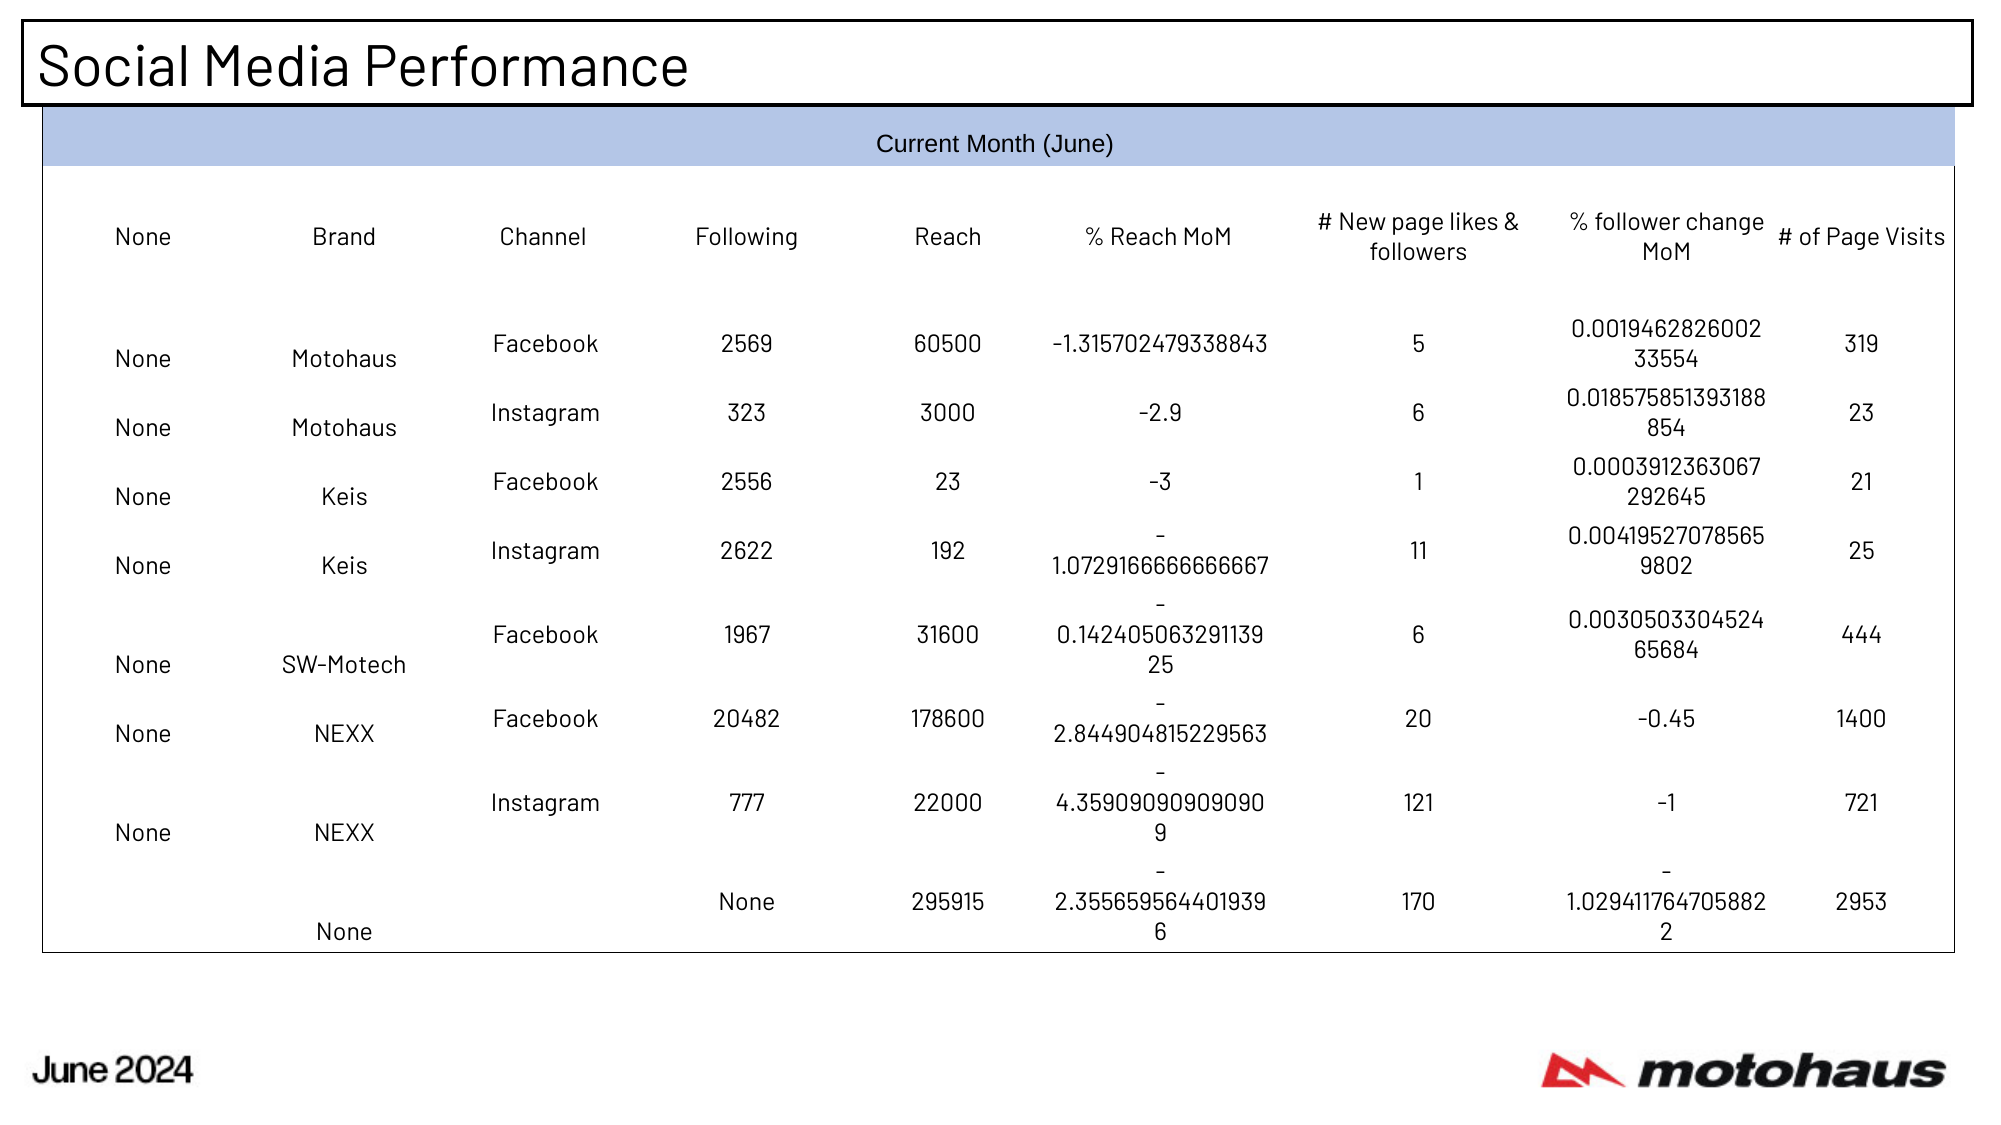

Social Media Performance
| Current Month (June) |  |  |  |  |  |  |  |  |
| --- | --- | --- | --- | --- | --- | --- | --- | --- |
| None | Brand | Channel | Following | Reach | % Reach MoM | # New page likes & followers | % follower change MoM | # of Page Visits |
| None | Motohaus | Facebook | 2569 | 60500 | -1.315702479338843 | 5 | 0.001946282600233554 | 319 |
| None | Motohaus | Instagram | 323 | 3000 | -2.9 | 6 | 0.018575851393188854 | 23 |
| None | Keis | Facebook | 2556 | 23 | -3 | 1 | 0.0003912363067292645 | 21 |
| None | Keis | Instagram | 2622 | 192 | -1.0729166666666667 | 11 | 0.004195270785659802 | 25 |
| None | SW-Motech | Facebook | 1967 | 31600 | -0.14240506329113925 | 6 | 0.003050330452465684 | 444 |
| None | NEXX | Facebook | 20482 | 178600 | -2.844904815229563 | 20 | -0.45 | 1400 |
| None | NEXX | Instagram | 777 | 22000 | -4.359090909090909 | 121 | -1 | 721 |
| None | Totals | None | None | 295915 | -2.3556595644019396 | 170 | -1.0294117647058822 | 2953 |